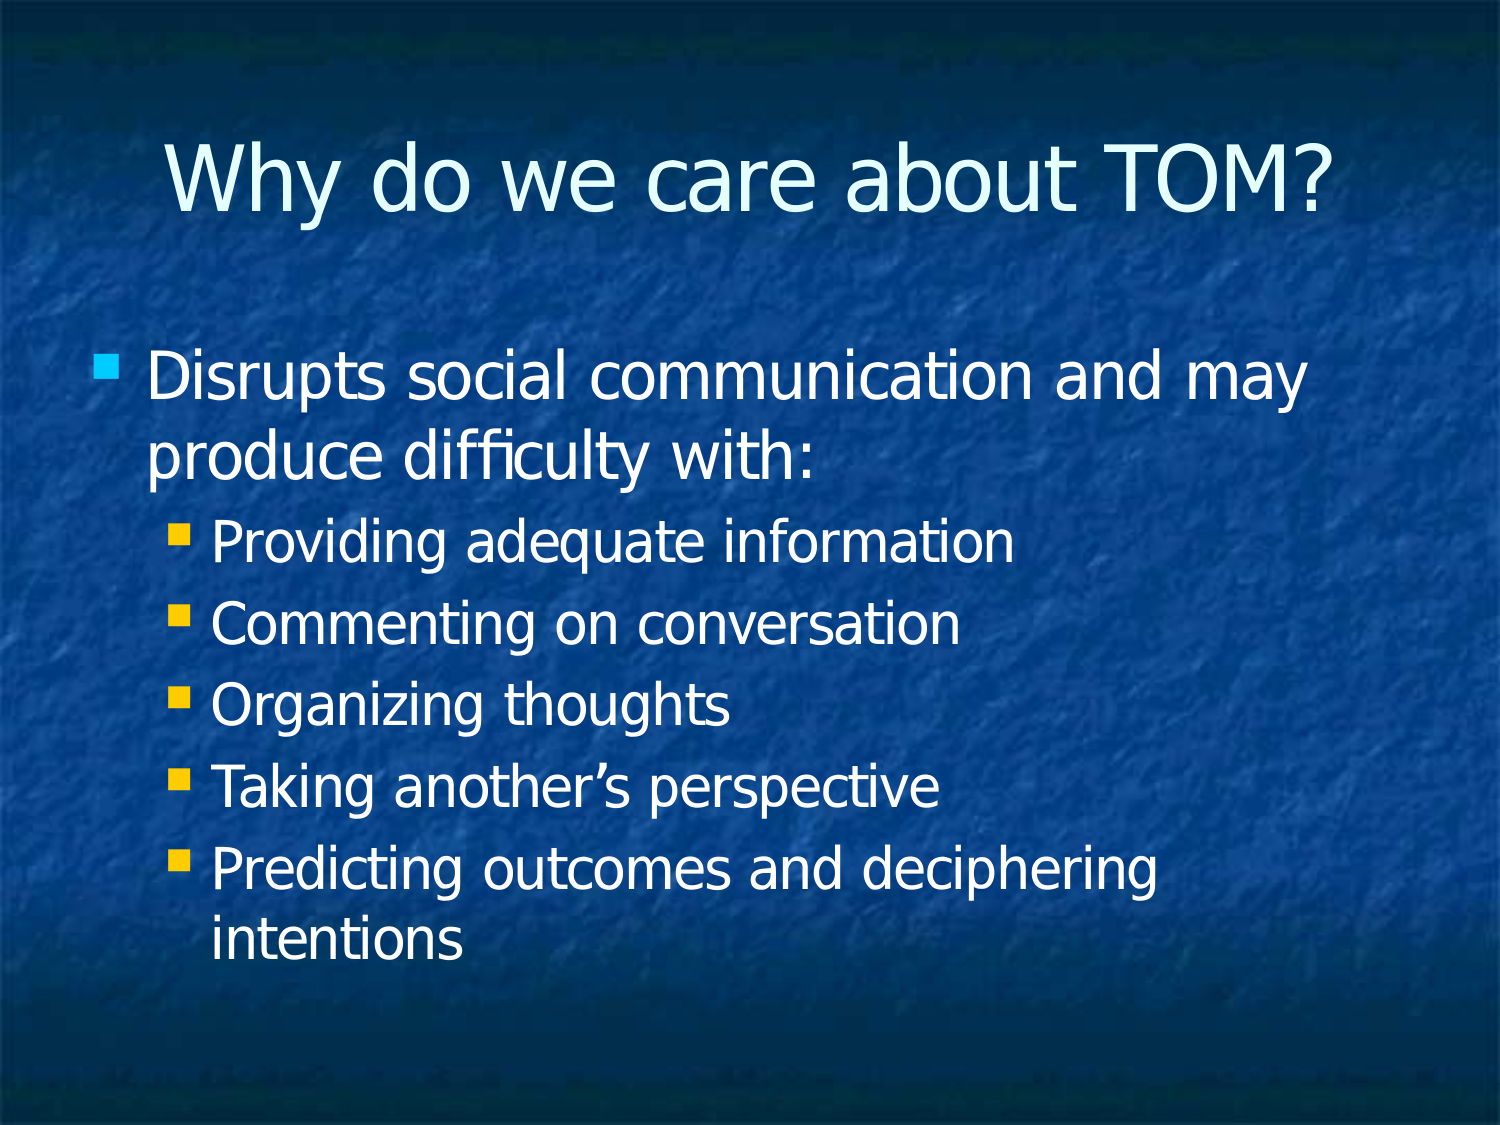

# Why do we care about TOM?
Disrupts social communication and may produce difficulty with:
Providing adequate information
Commenting on conversation
Organizing thoughts
Taking another’s perspective
Predicting outcomes and deciphering intentions